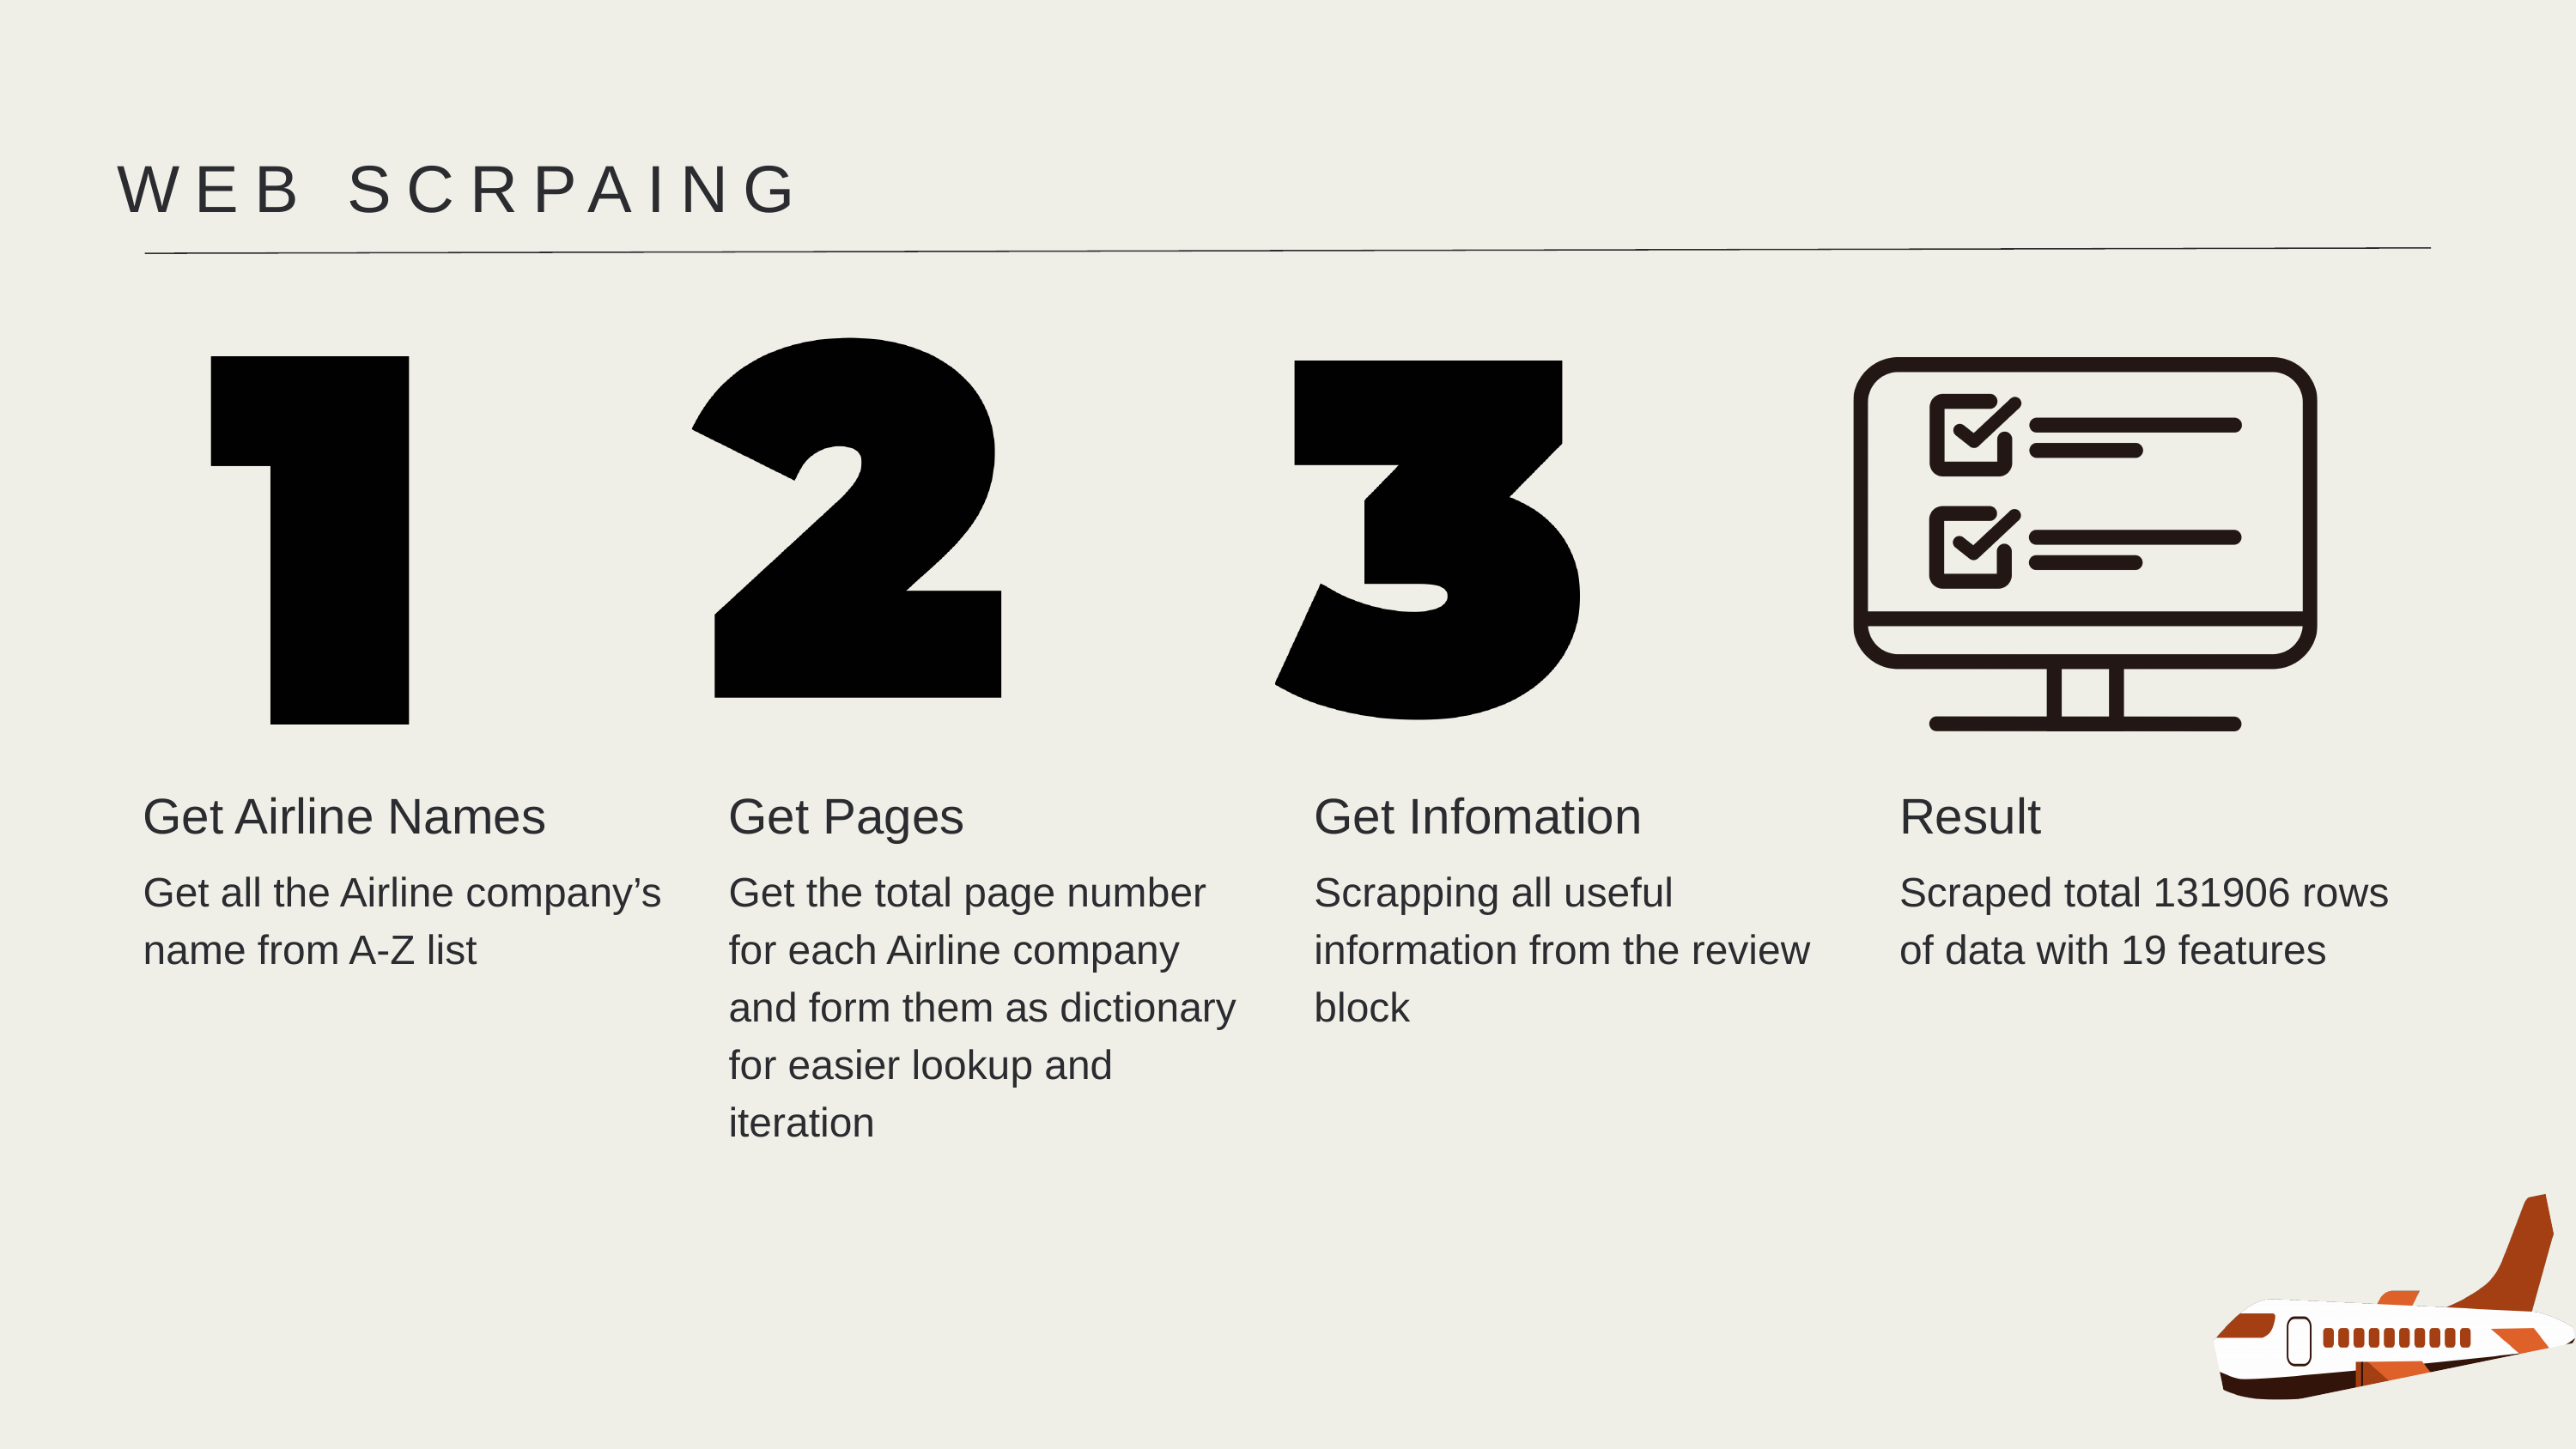

WEB SCRPAING

Get Airline Names
Get all the Airline company’s name from A-Z list
Get Pages
Get the total page number for each Airline company and form them as dictionary for easier lookup and iteration
Get Infomation
Scrapping all useful information from the review block
Result
Scraped total 131906 rows of data with 19 features